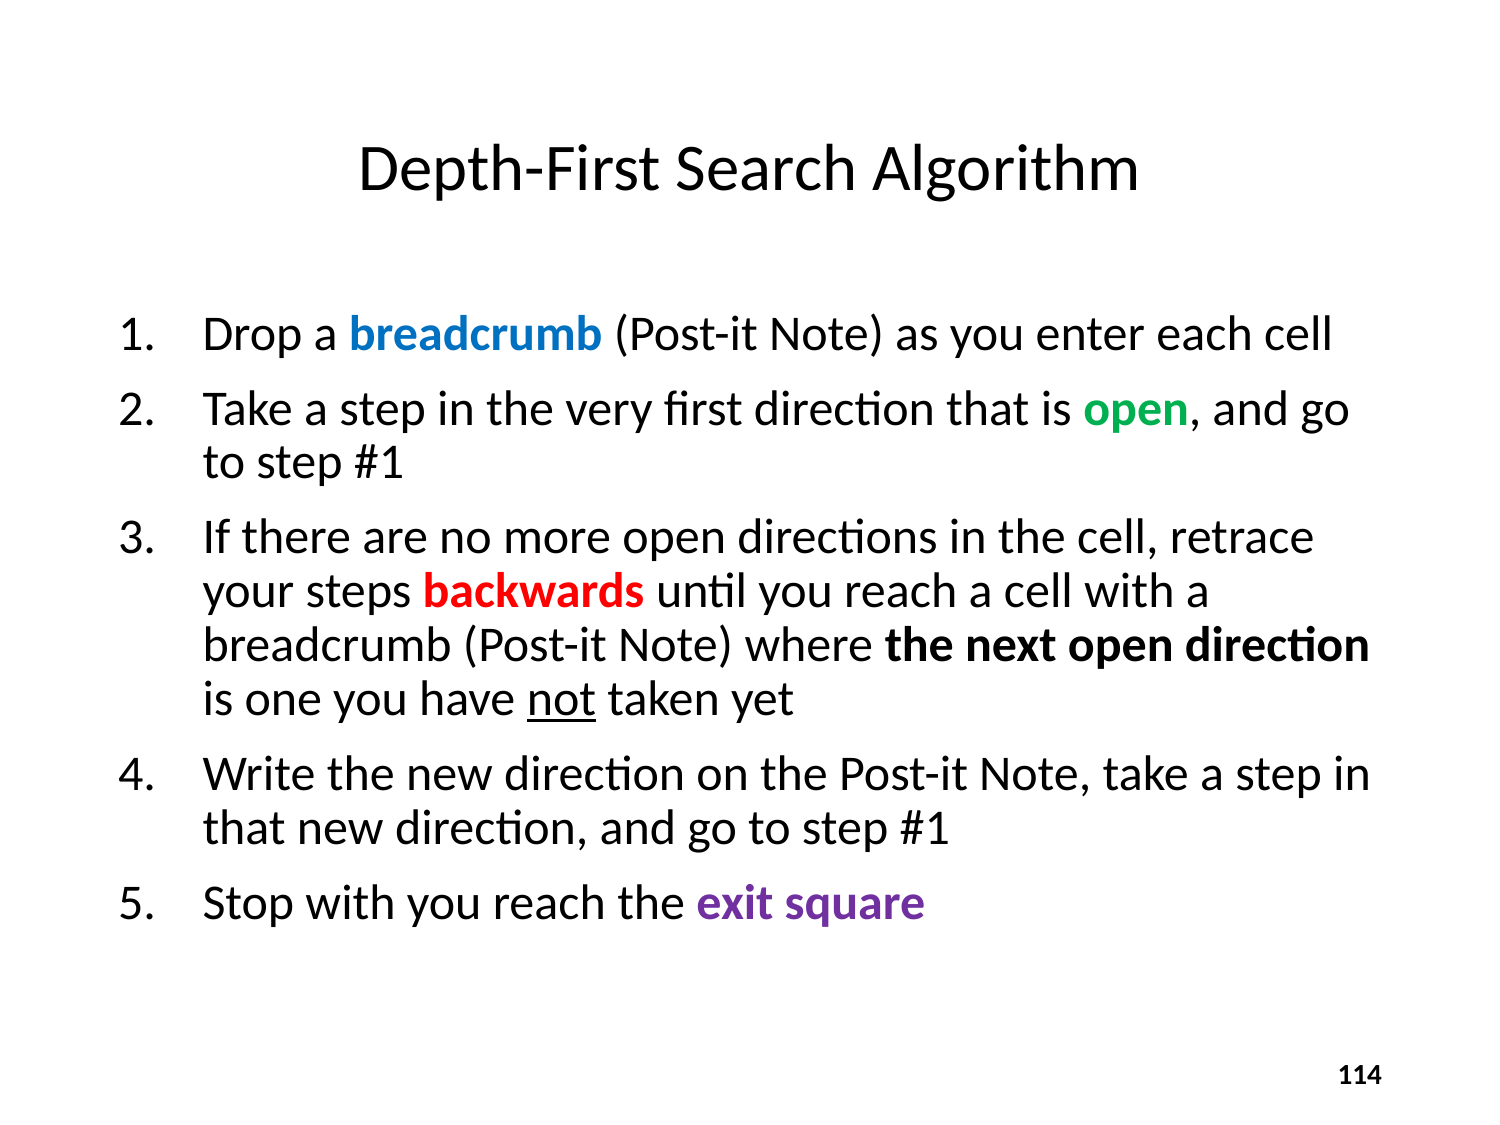

# Depth-First Search Algorithm
Drop a breadcrumb (Post-it Note) as you enter each cell
Take a step in the very first direction that is open, and go to step #1
If there are no more open directions in the cell, retrace your steps backwards until you reach a cell with a breadcrumb (Post-it Note) where the next open direction is one you have not taken yet
Write the new direction on the Post-it Note, take a step in that new direction, and go to step #1
Stop with you reach the exit square
114